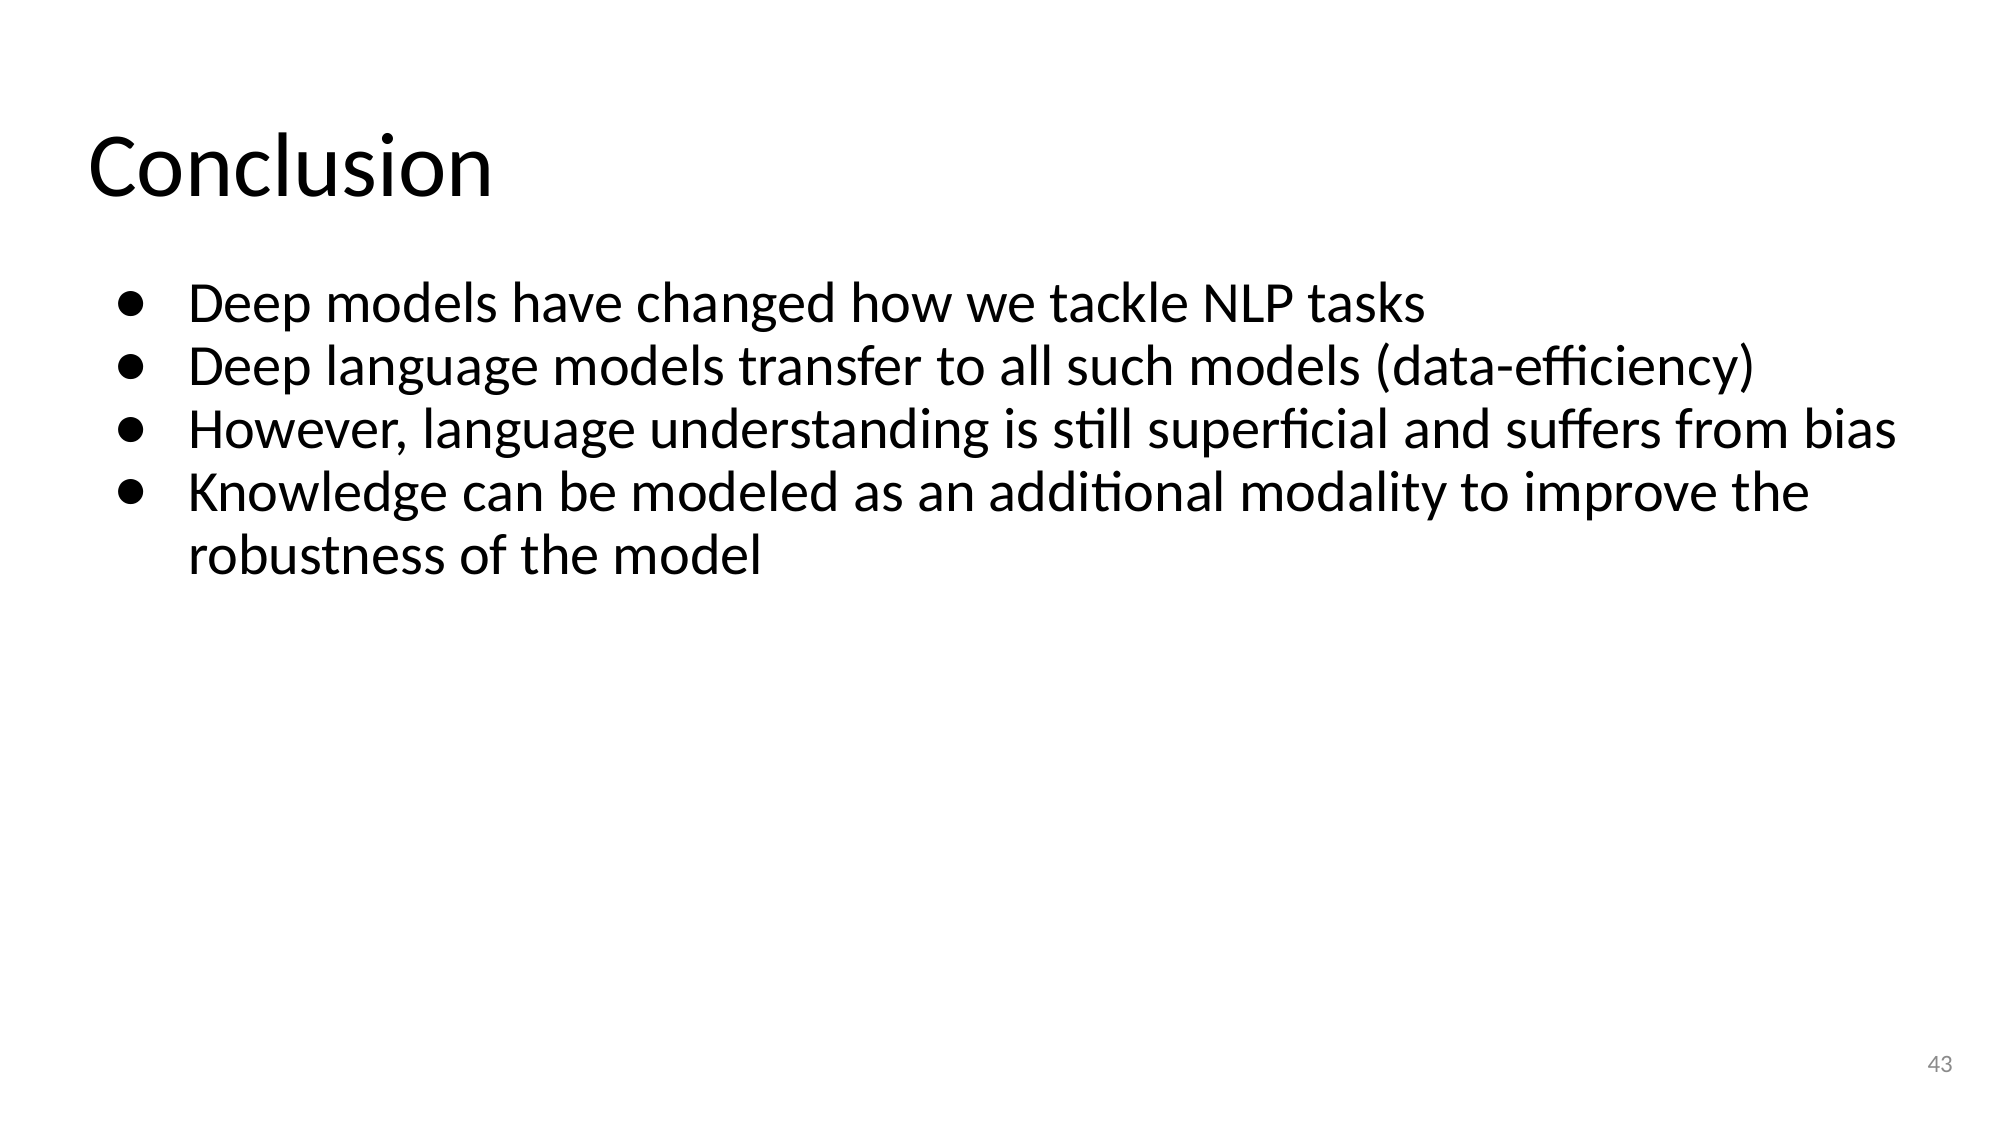

# Conclusion
Deep models have changed how we tackle NLP tasks
Deep language models transfer to all such models (data-efficiency)
However, language understanding is still superficial and suffers from bias
Knowledge can be modeled as an additional modality to improve the robustness of the model
43